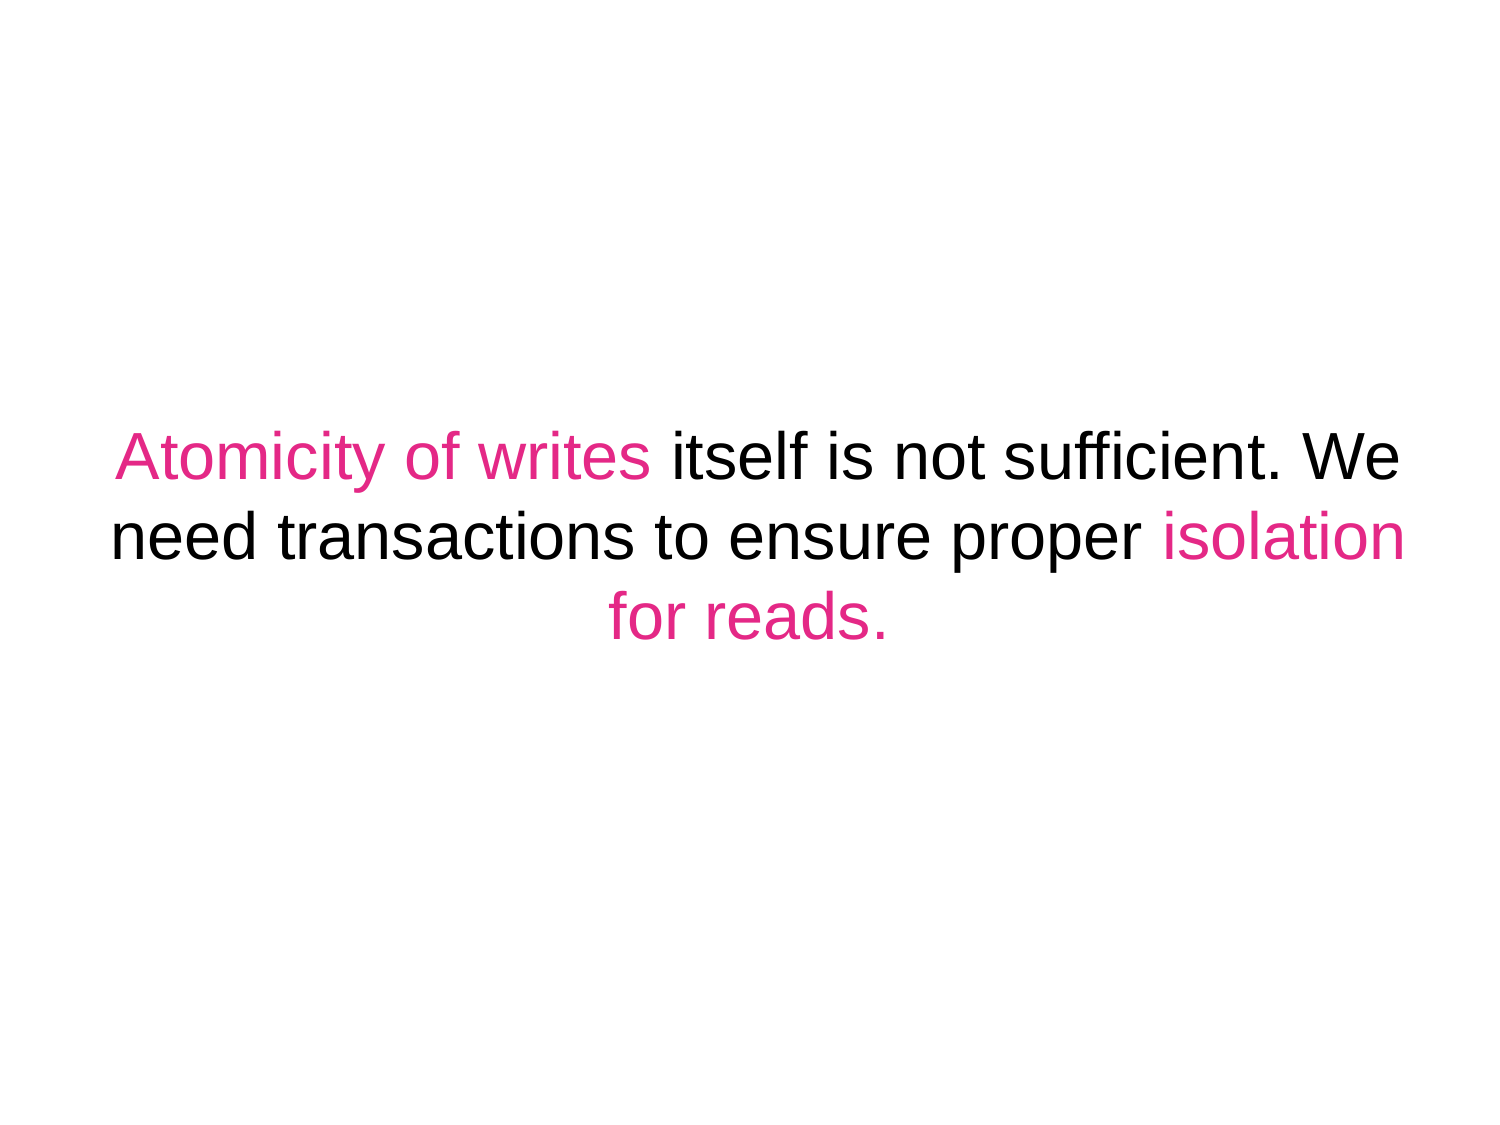

# Atomicity of writes itself is not sufficient. We need transactions to ensure proper isolation for reads.